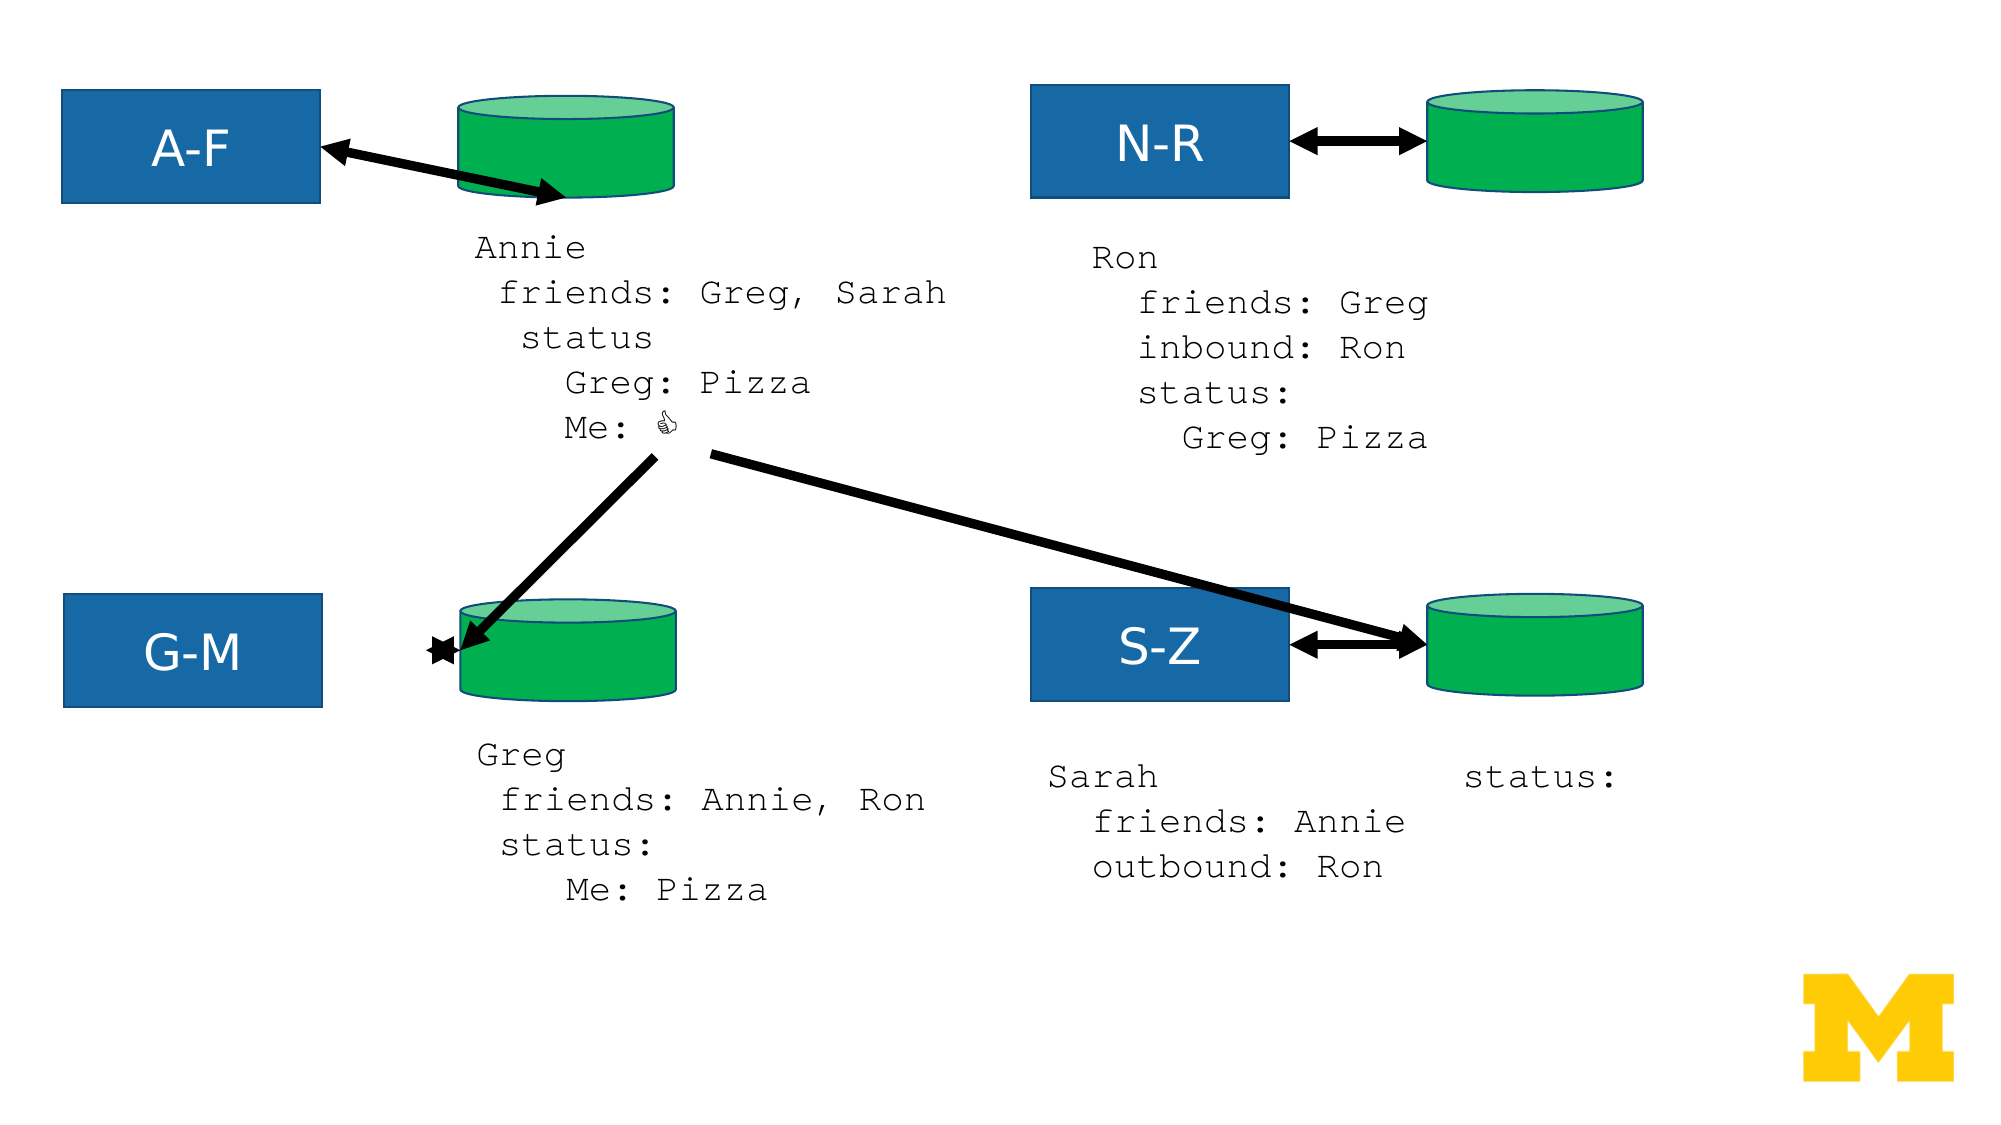

N-R
A-F

Annie
 friends: Greg, Sarah
  status
    Greg: Pizza
    Me: 👍
Ron
  friends: Greg
  inbound: Ron
  status:
    Greg: Pizza
S-Z

G-M

Greg
 friends: Annie, Ron
 status:
    Me: Pizza

Sarah
  friends: Annie
  outbound: Ron

status: